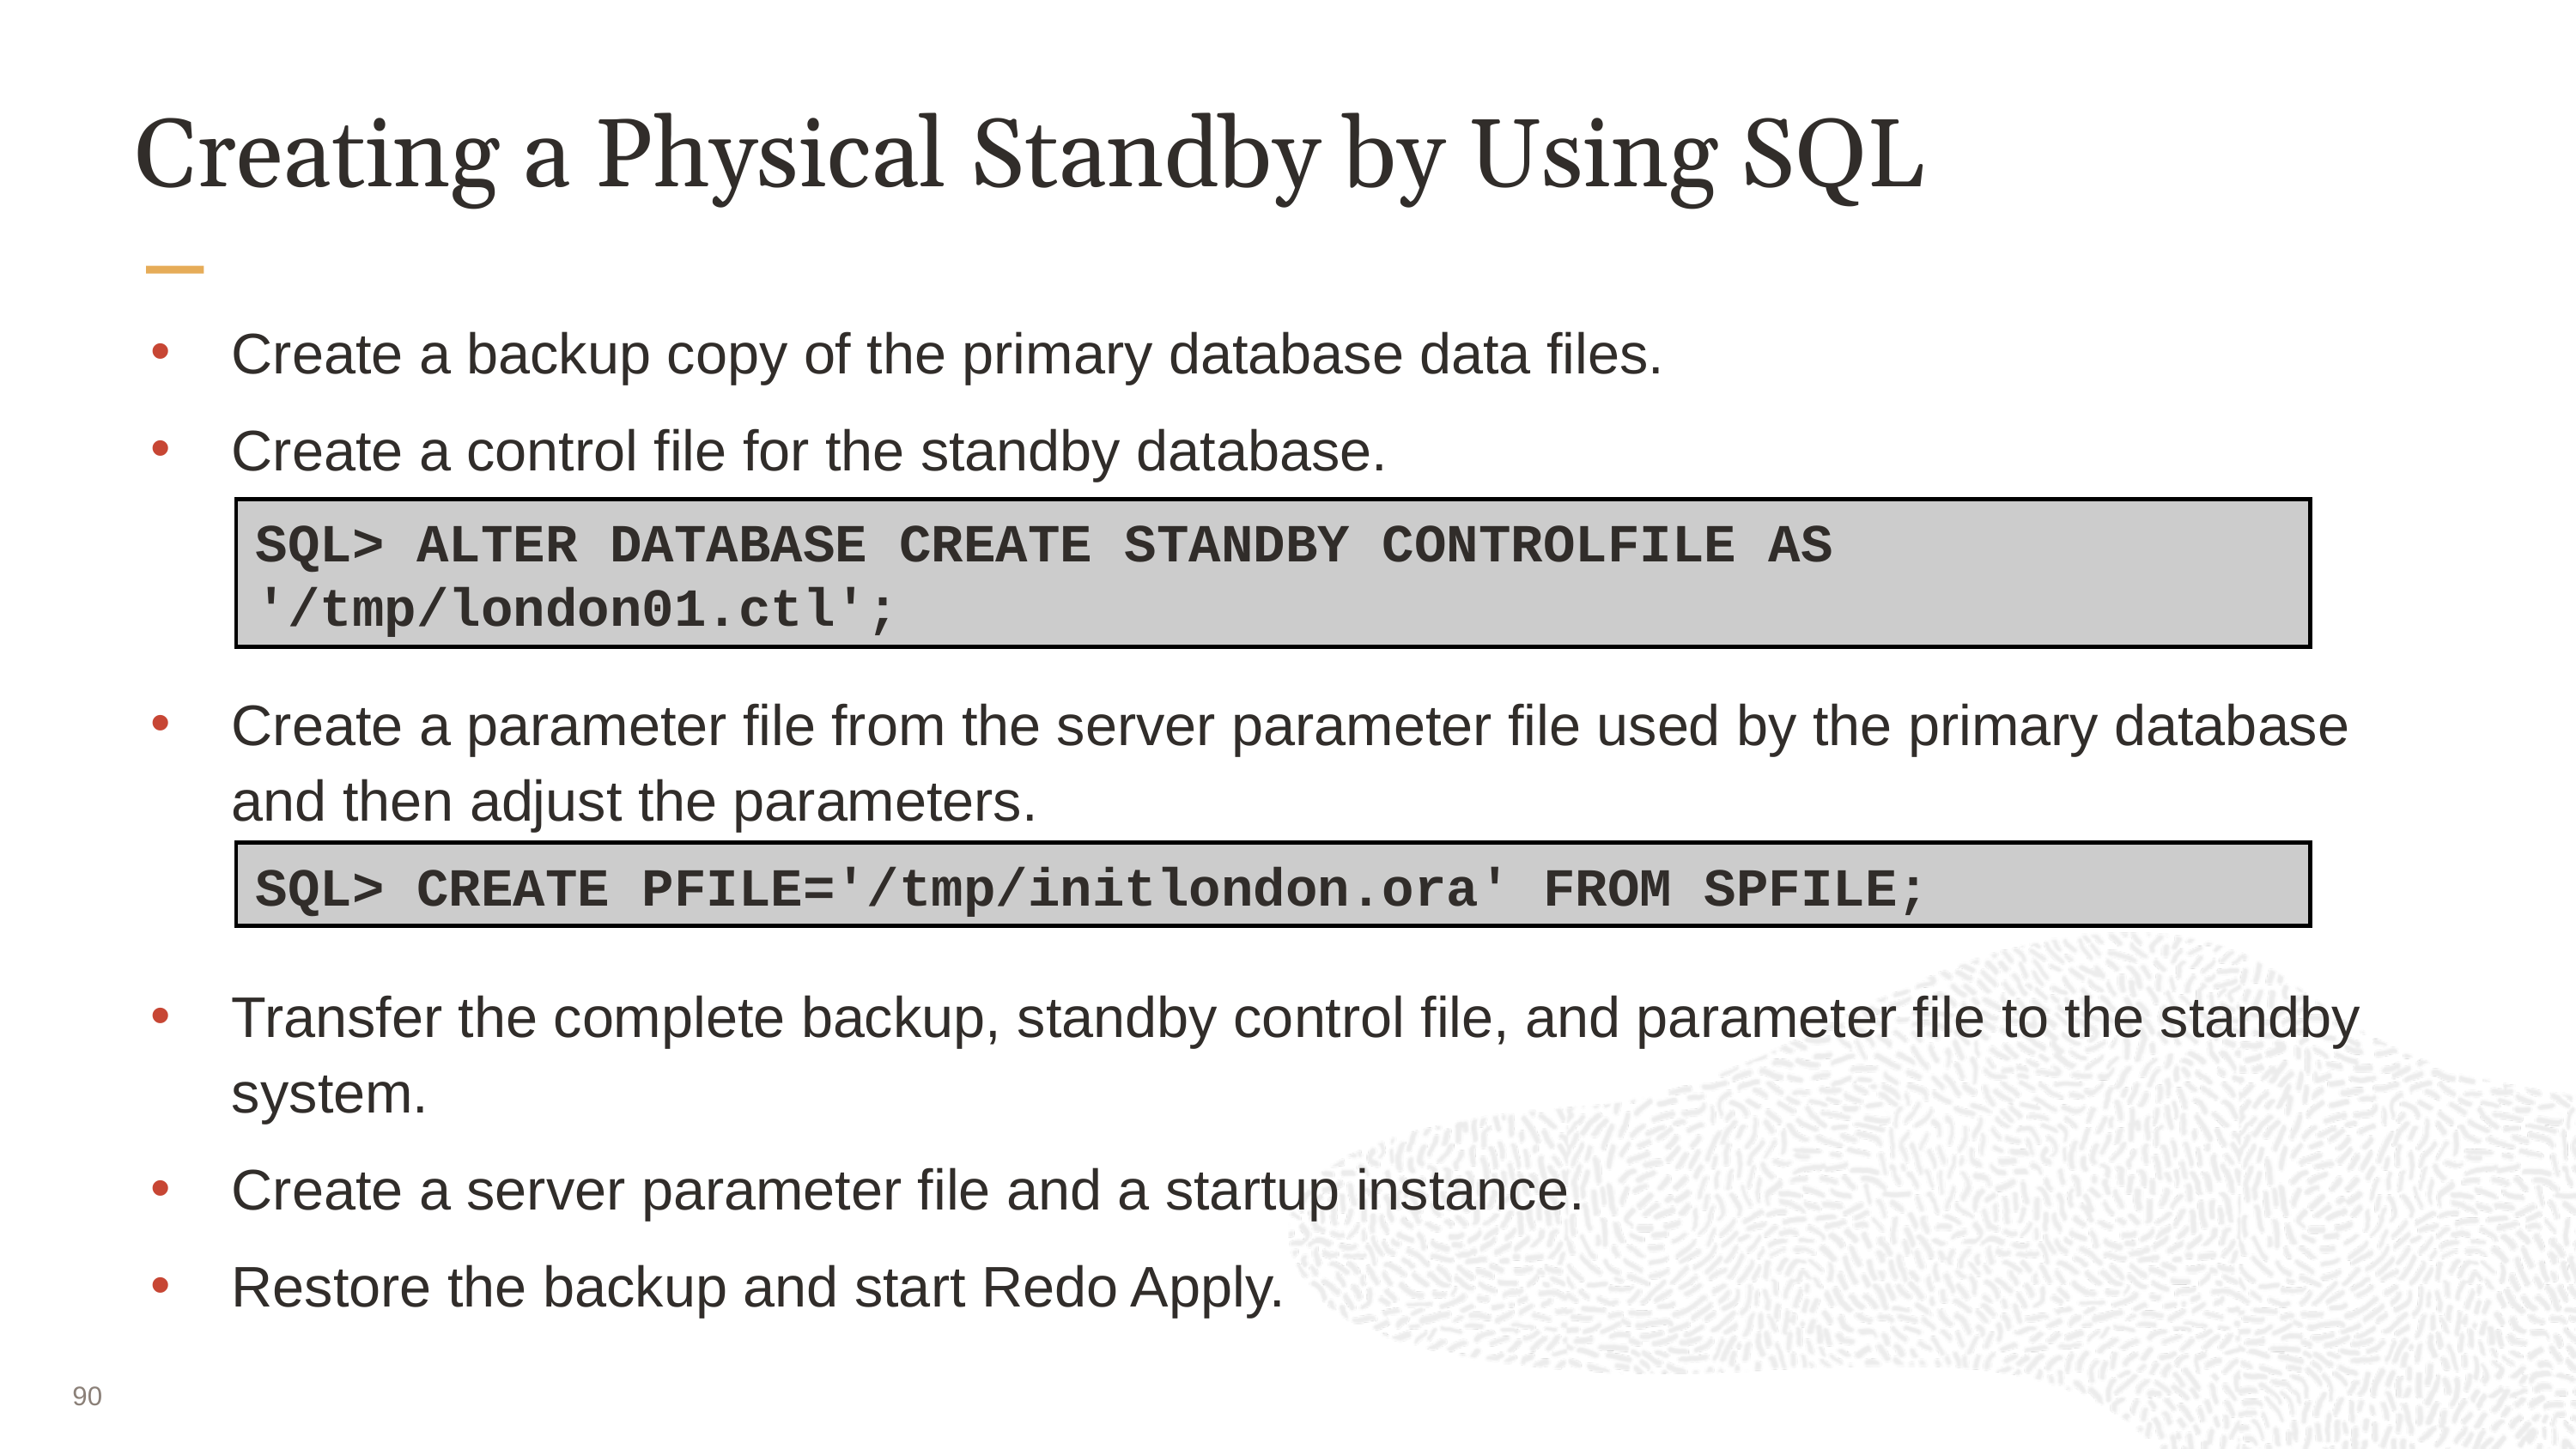

# Creating a Physical Standby by Using SQL
Create a backup copy of the primary database data files.
Create a control file for the standby database.

Create a parameter file from the server parameter file used by the primary database and then adjust the parameters.

Transfer the complete backup, standby control file, and parameter file to the standby system.
Create a server parameter file and a startup instance.
Restore the backup and start Redo Apply.
SQL> ALTER DATABASE CREATE STANDBY CONTROLFILE AS '/tmp/london01.ctl';
SQL> CREATE PFILE='/tmp/initlondon.ora' FROM SPFILE;